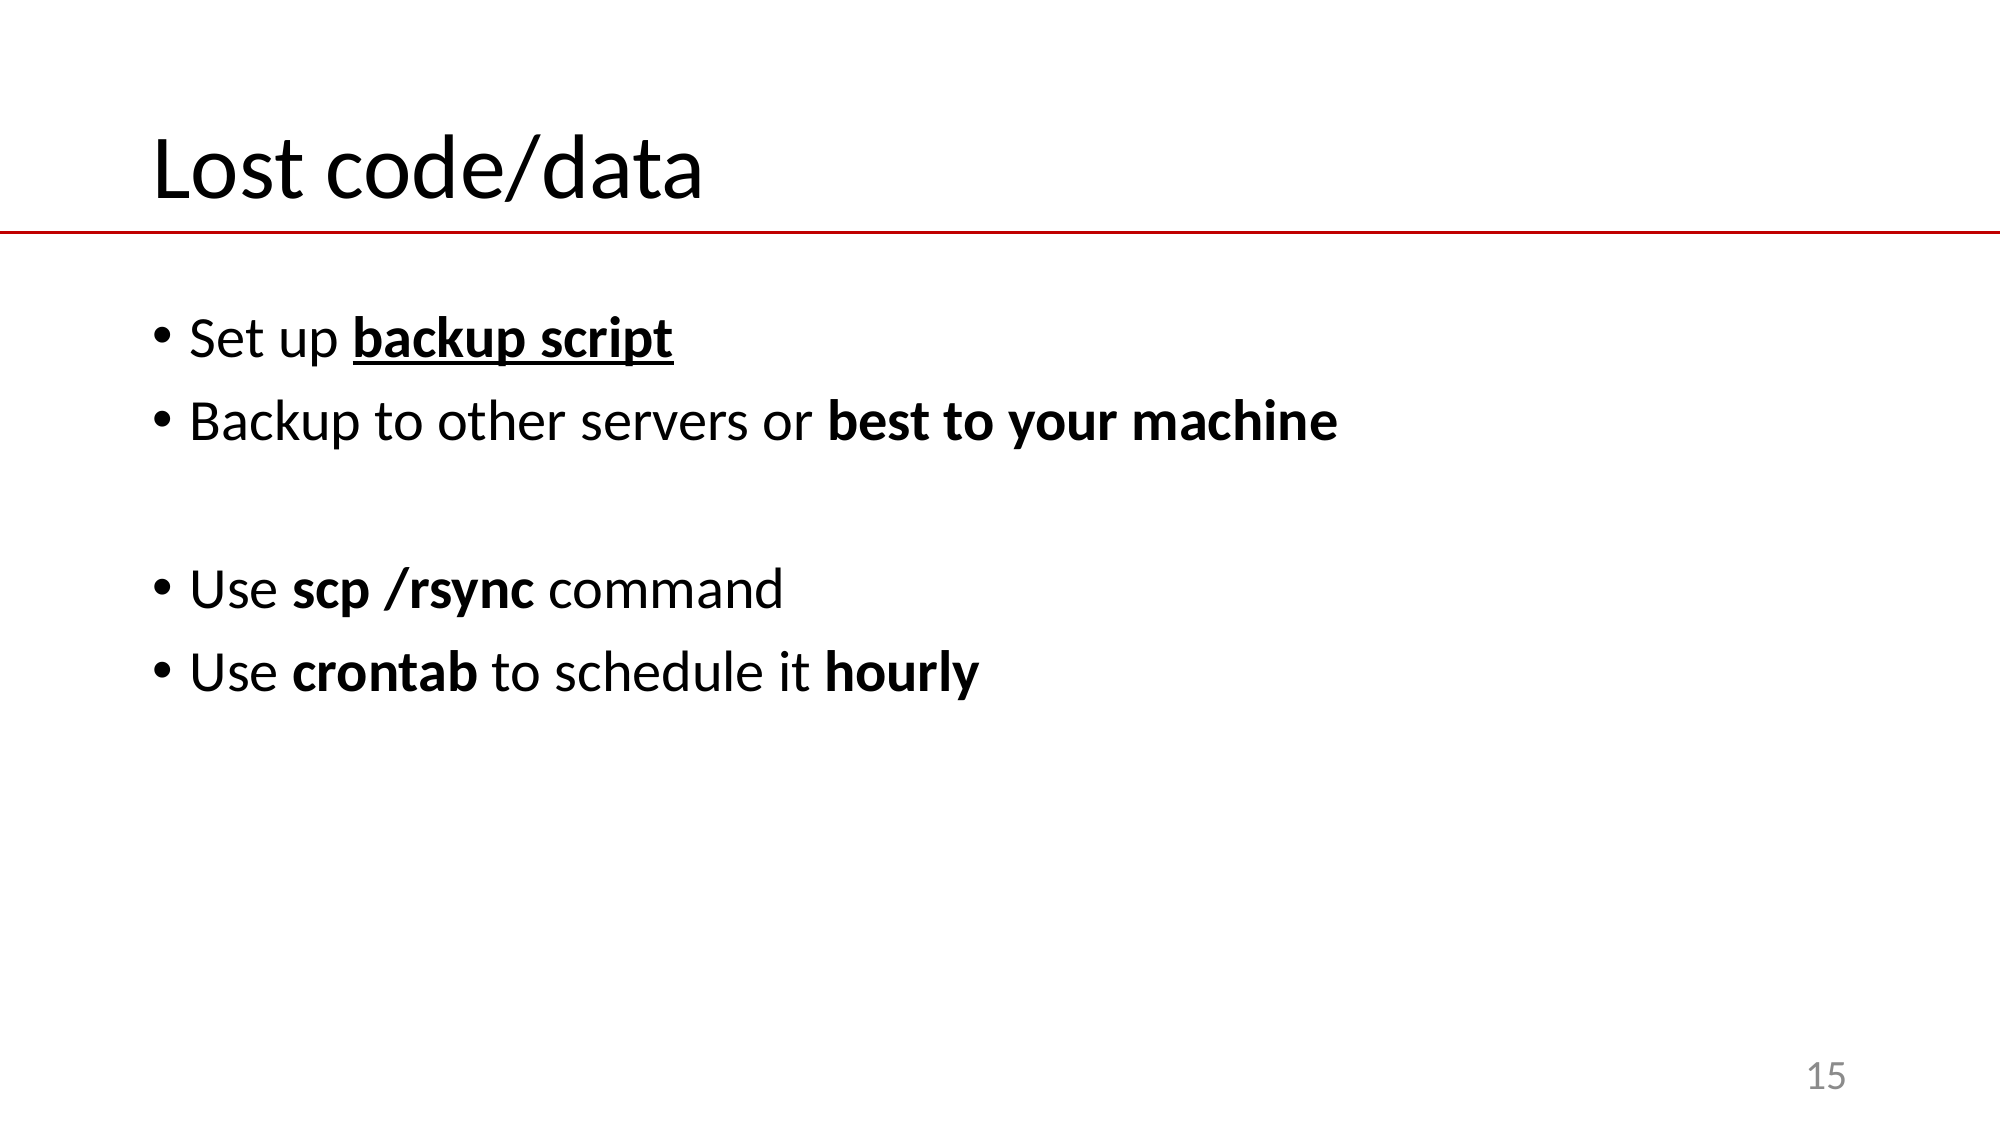

# Lost code/data
Set up backup script
Backup to other servers or best to your machine

Use scp /rsync command
Use crontab to schedule it hourly

15